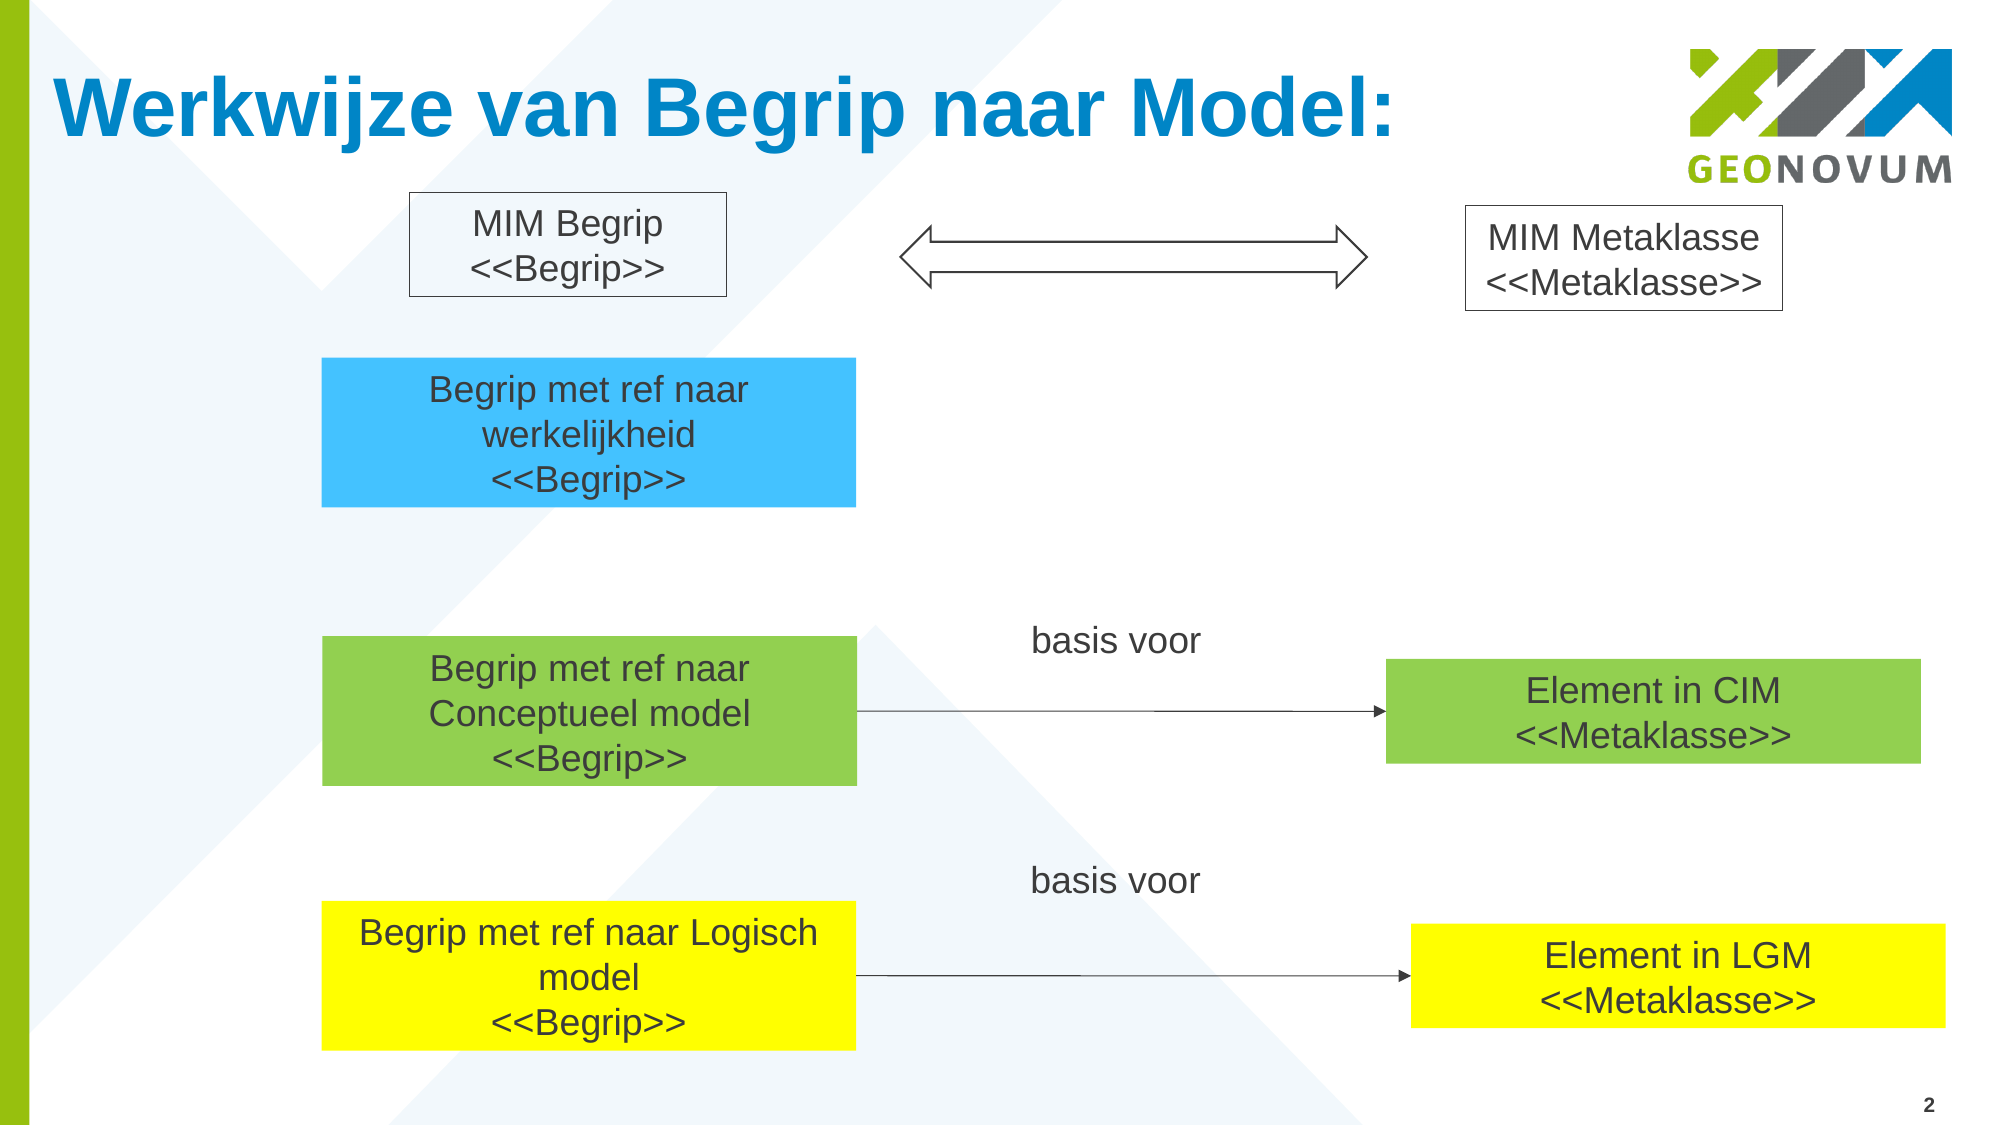

# Werkwijze van Begrip naar Model:
MIM Begrip
<<Begrip>>
MIM Metaklasse
<<Metaklasse>>

Begrip met ref naar werkelijkheid
<<Begrip>>
basis voor
Begrip met ref naar Conceptueel model
<<Begrip>>
Element in CIM
<<Metaklasse>>
basis voor
Begrip met ref naar Logisch model
<<Begrip>>
Element in LGM
<<Metaklasse>>
2